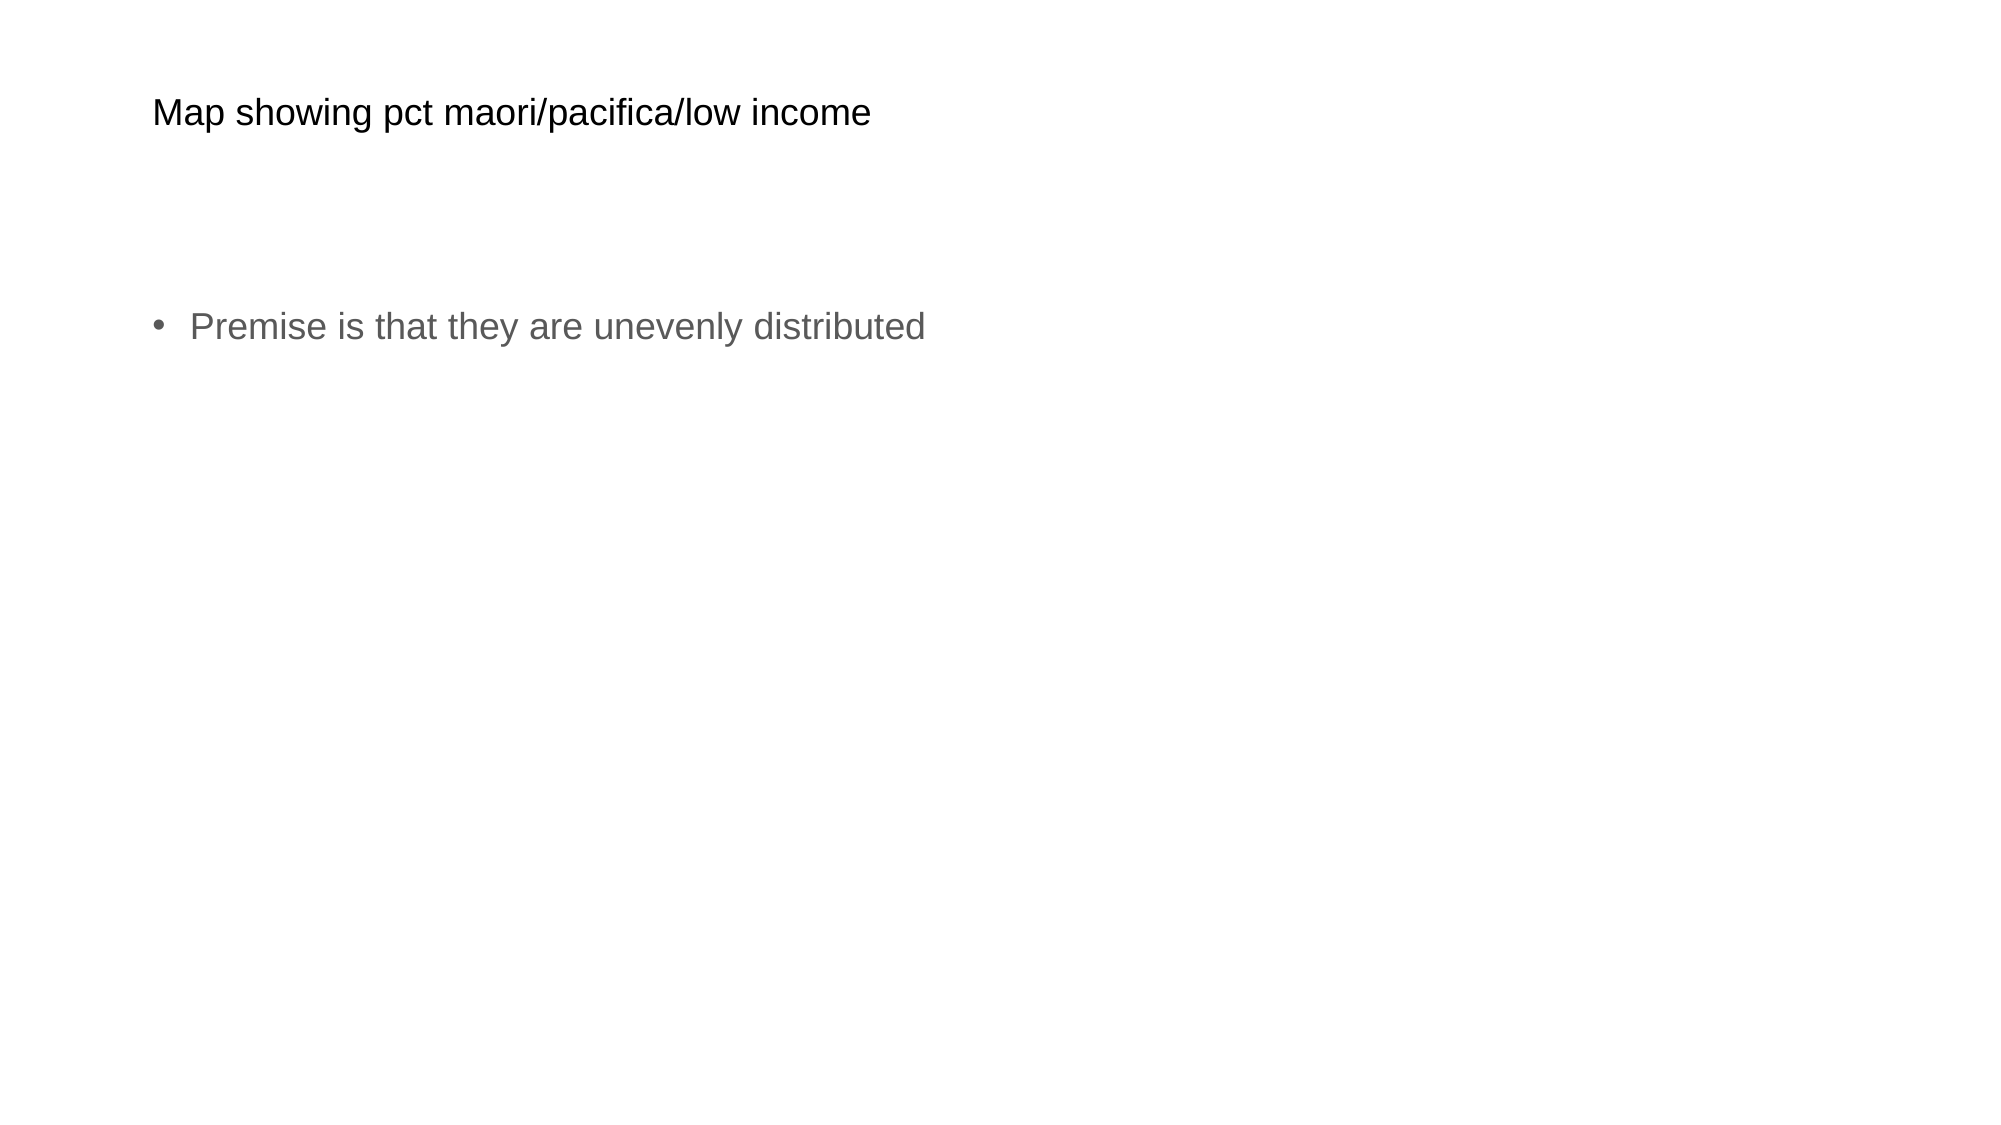

# Map showing pct maori/pacifica/low income
Premise is that they are unevenly distributed